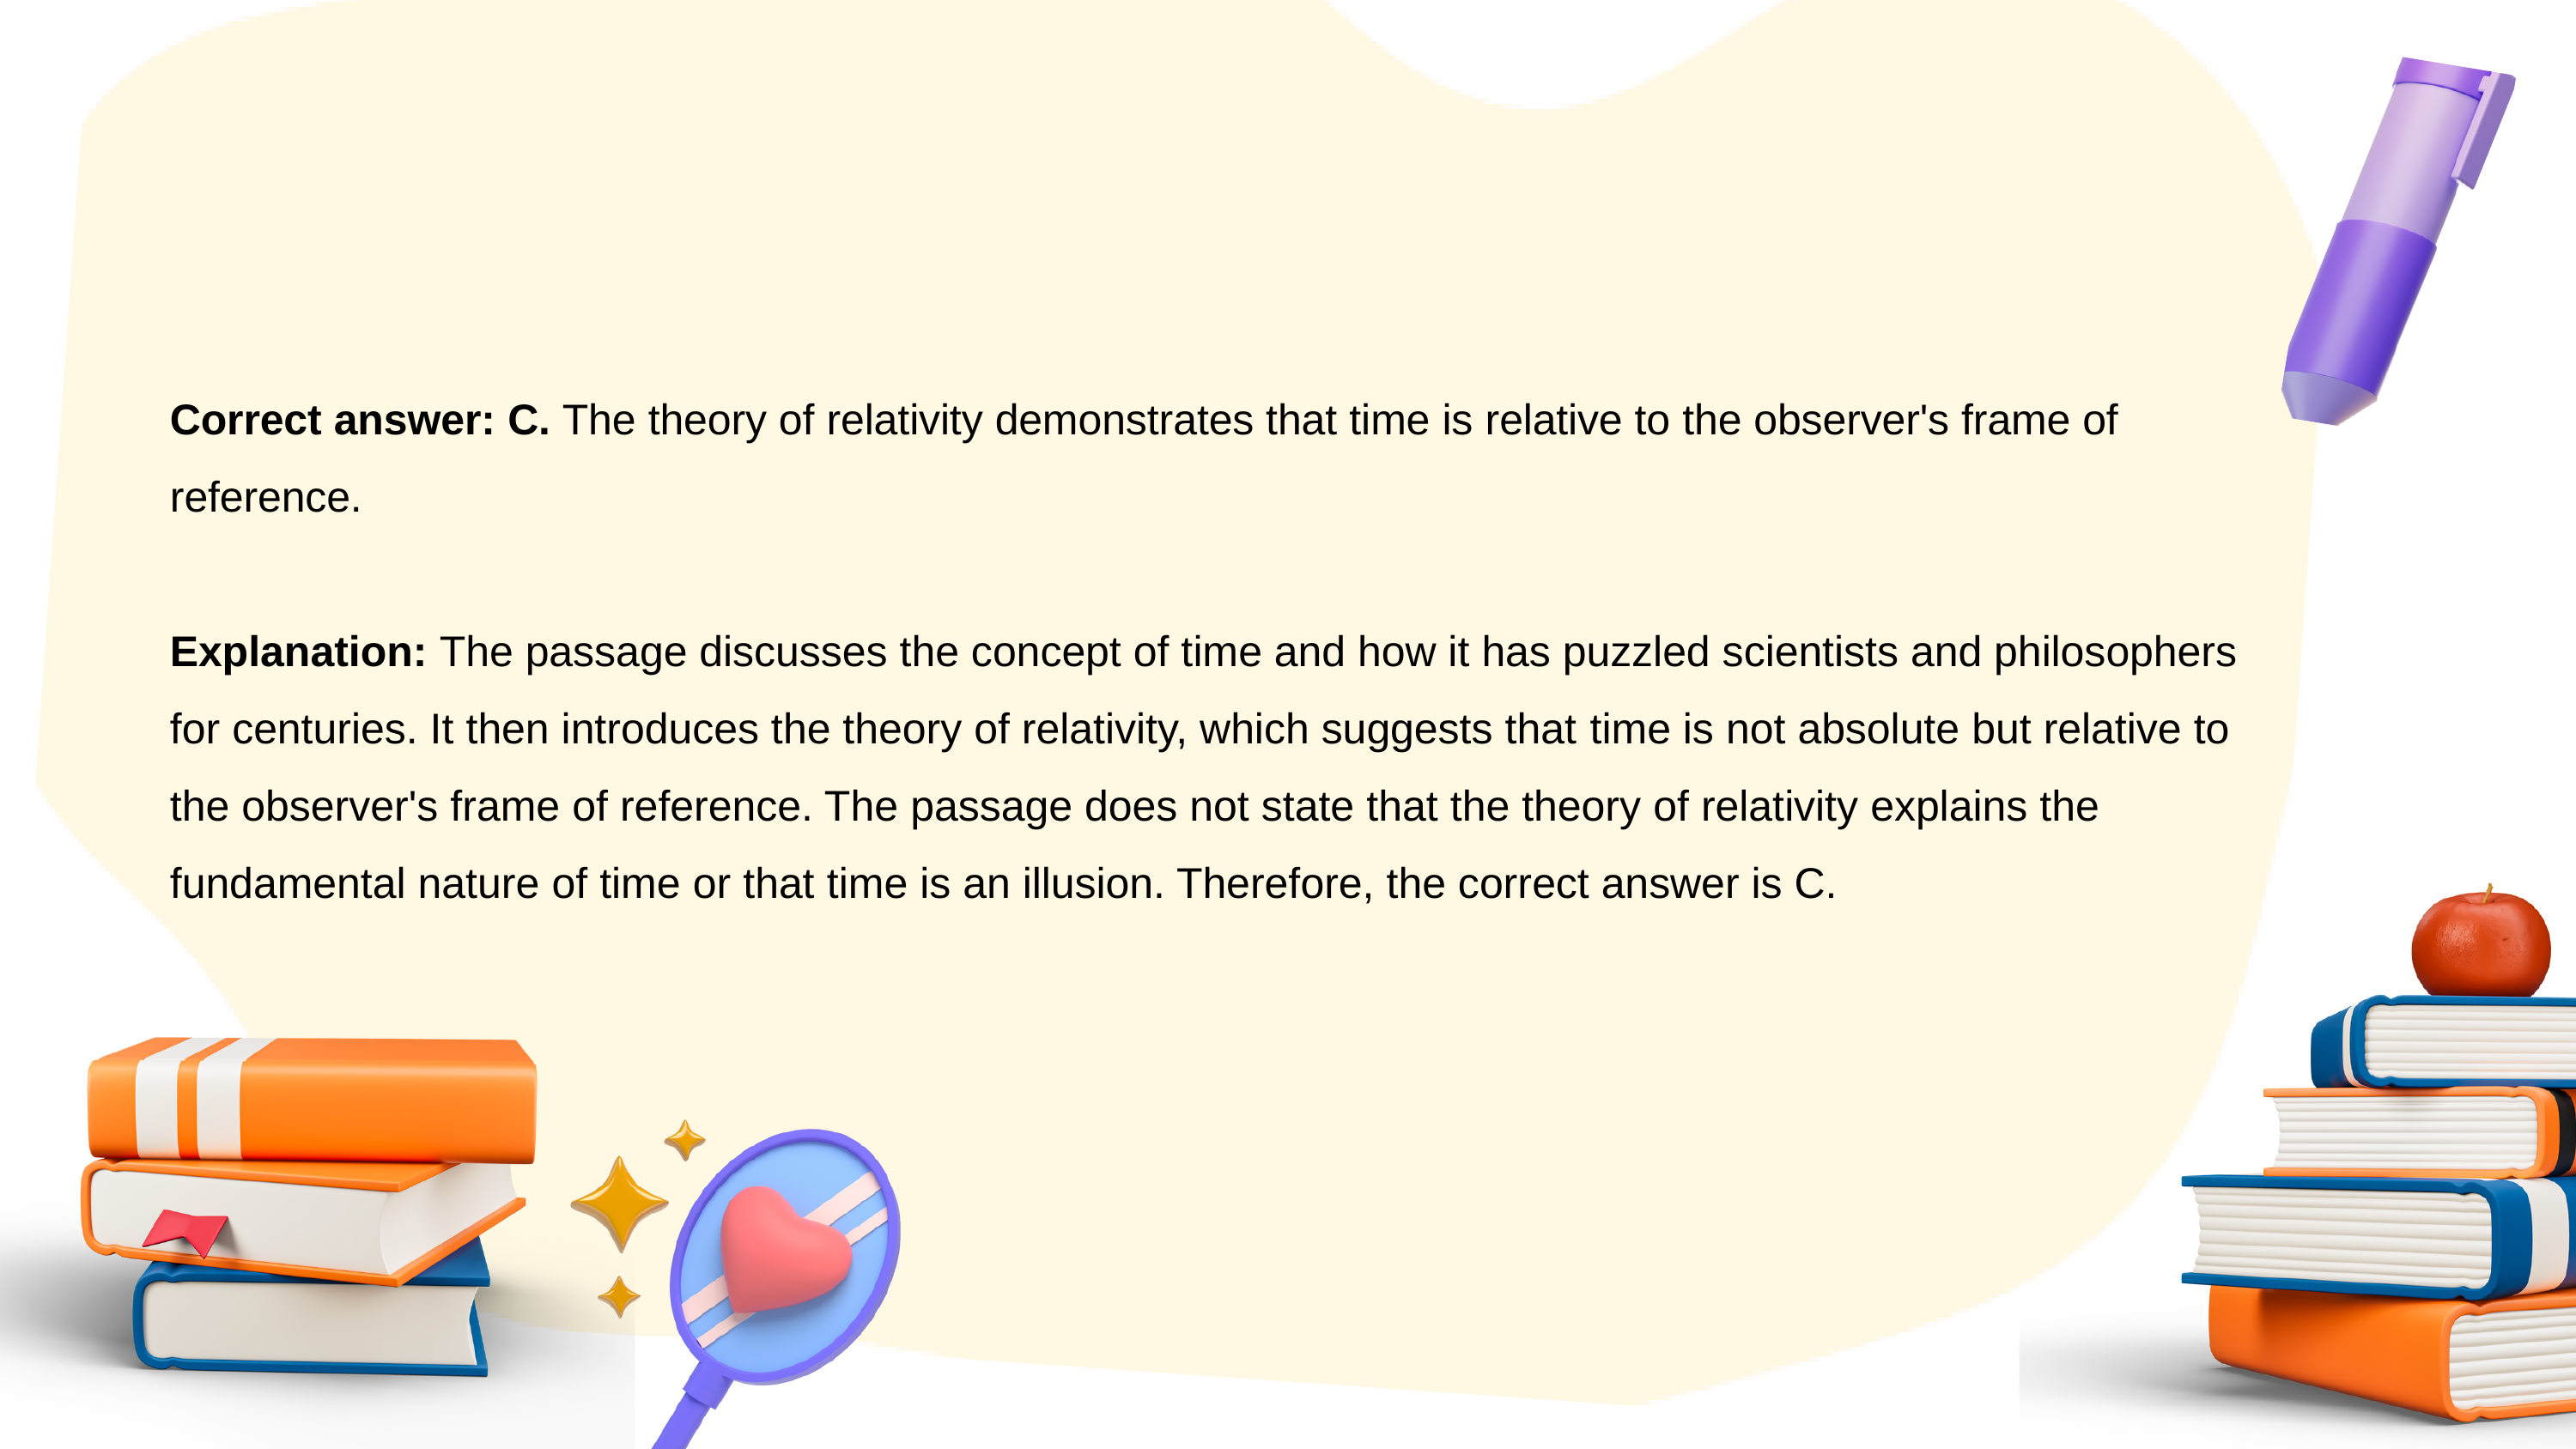

Correct answer: C. The theory of relativity demonstrates that time is relative to the observer's frame of reference.

Explanation: The passage discusses the concept of time and how it has puzzled scientists and philosophers for centuries. It then introduces the theory of relativity, which suggests that time is not absolute but relative to the observer's frame of reference. The passage does not state that the theory of relativity explains the fundamental nature of time or that time is an illusion. Therefore, the correct answer is C.